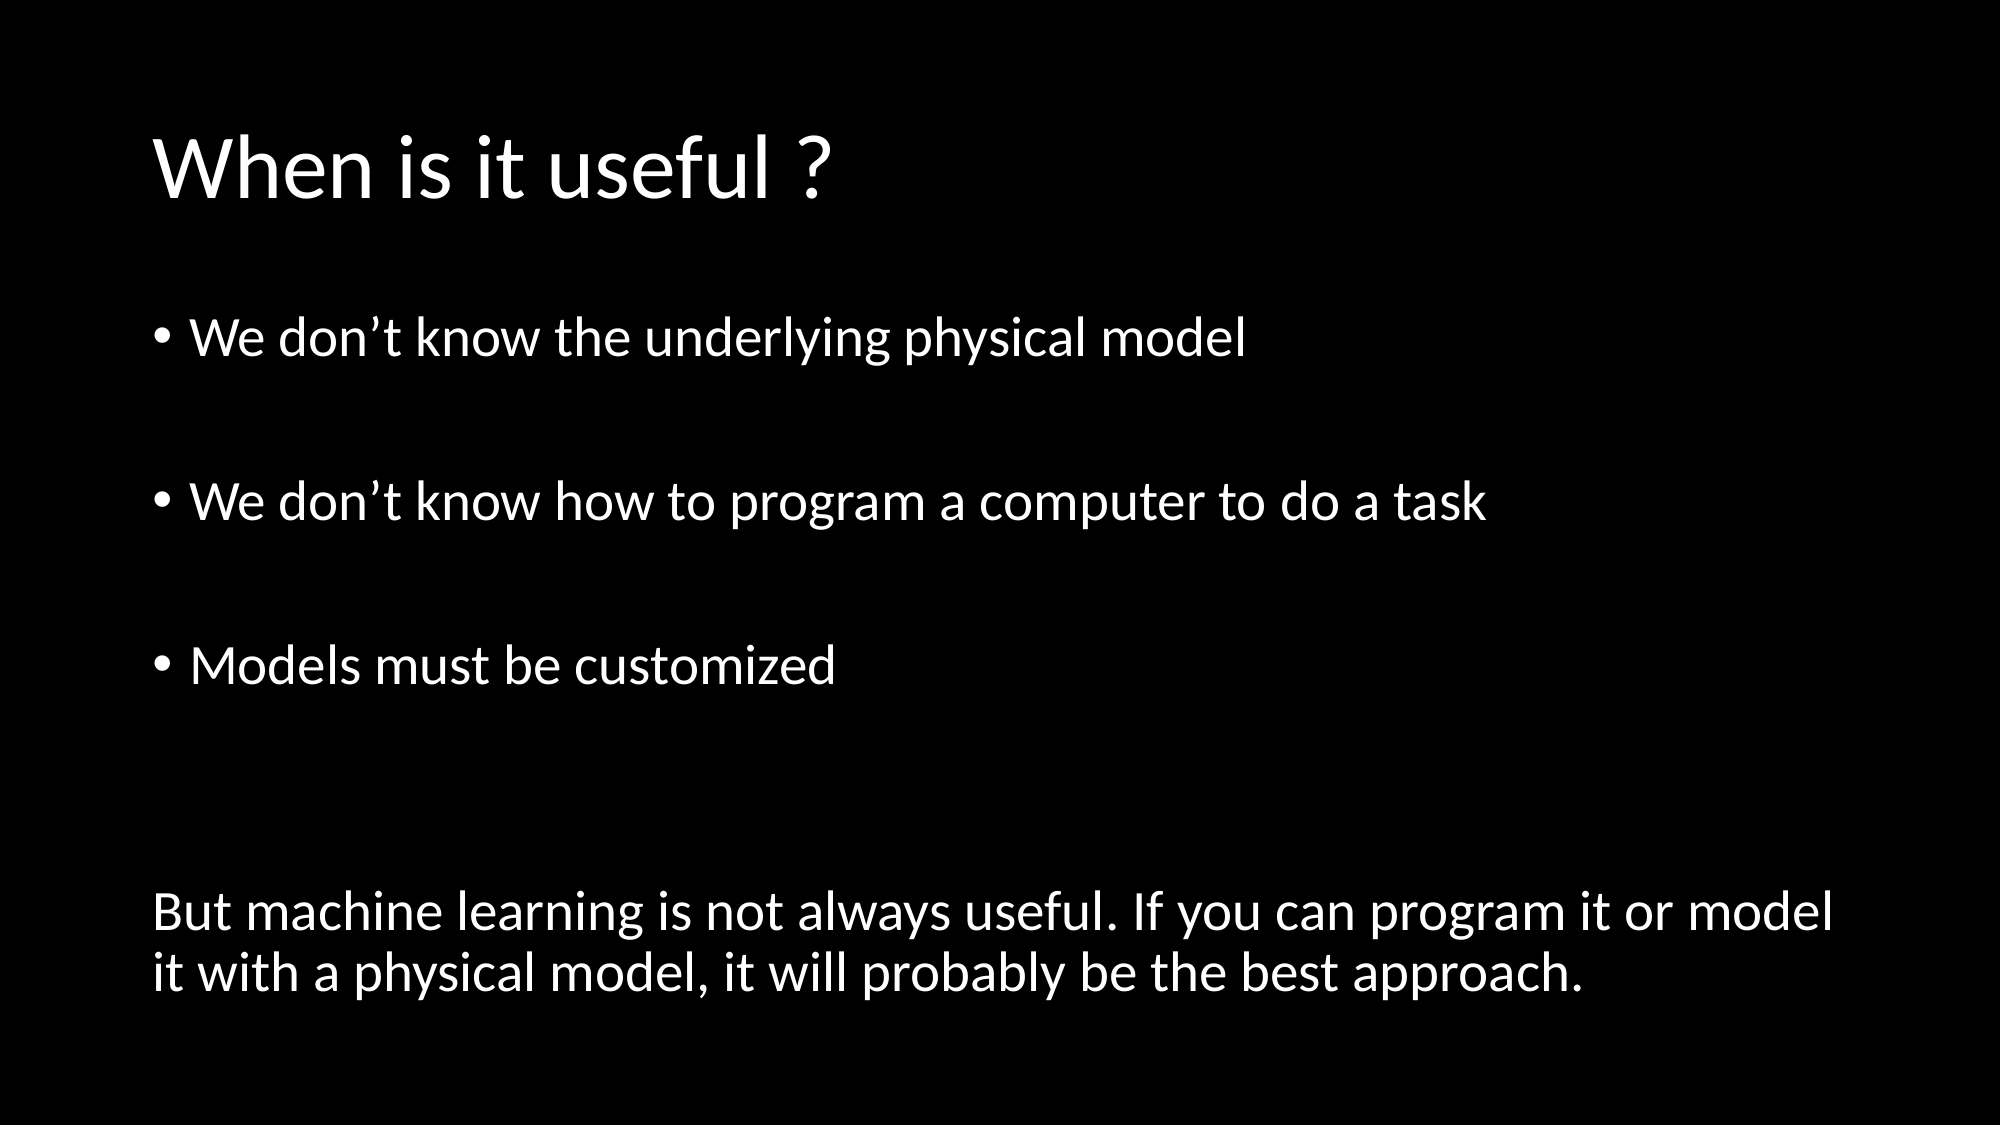

# When is it useful ?
We don’t know the underlying physical model

We don’t know how to program a computer to do a task

Models must be customized

But machine learning is not always useful. If you can program it or model it with a physical model, it will probably be the best approach.